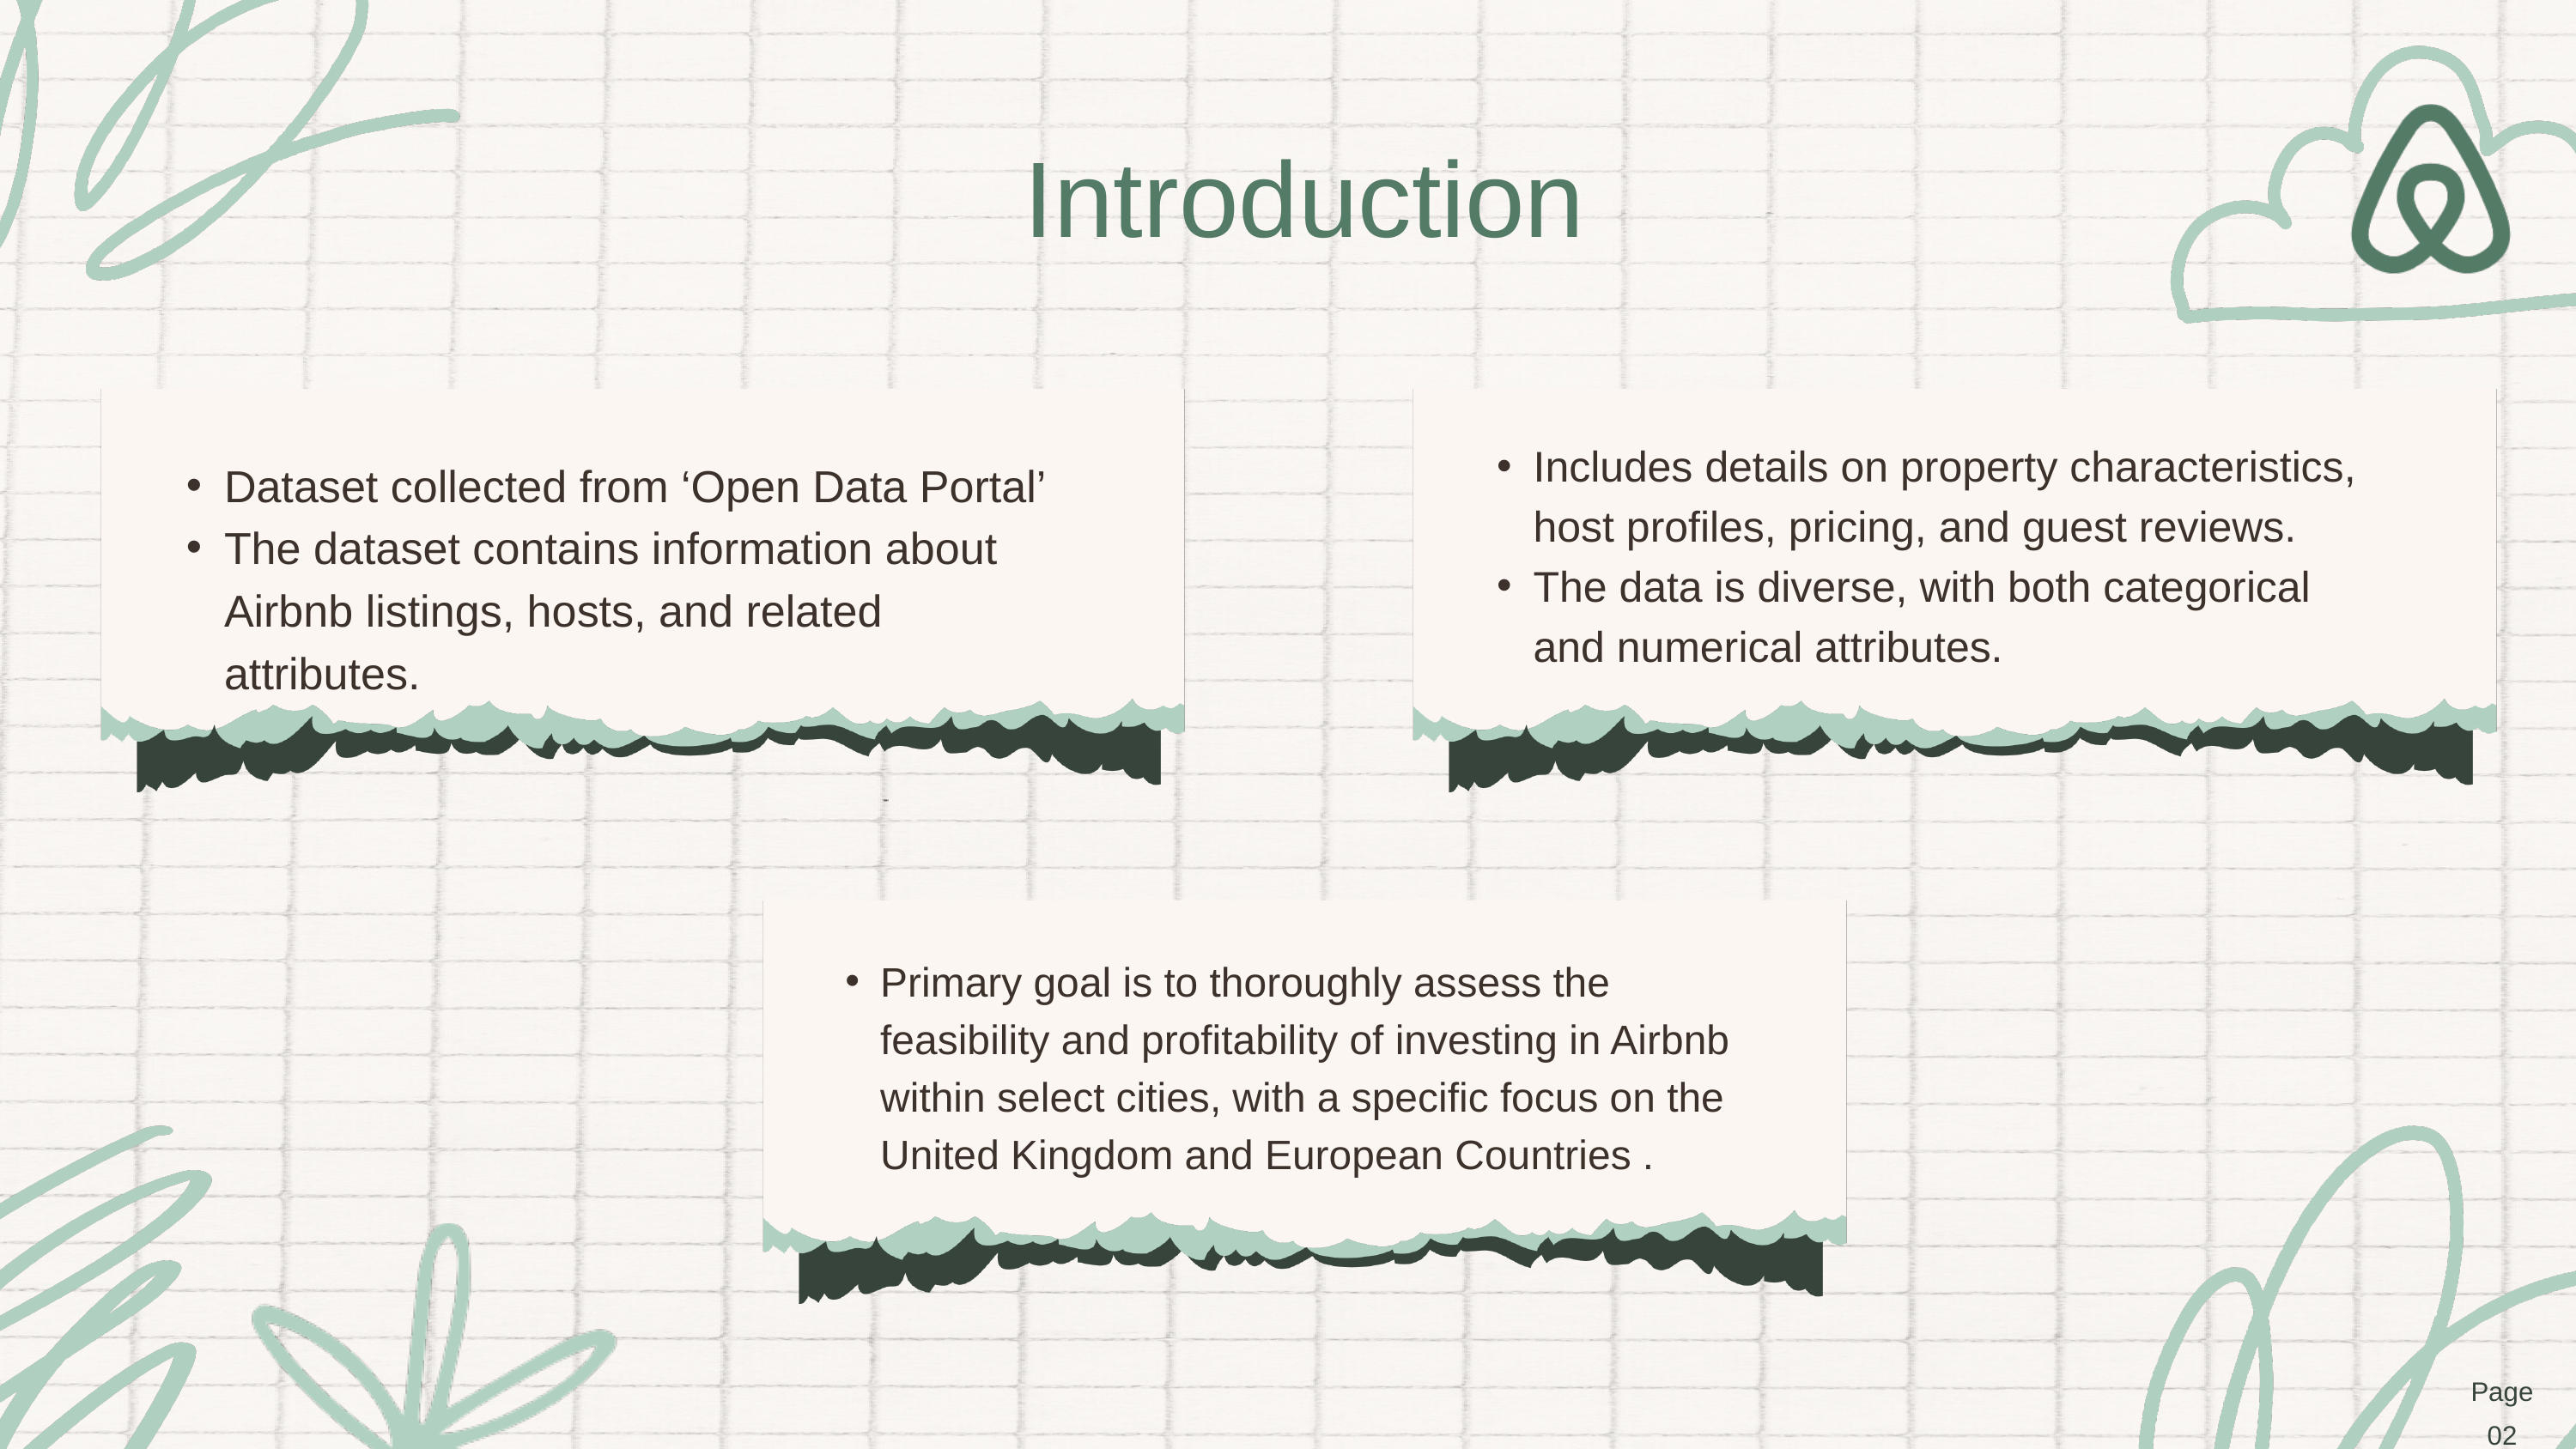

Introduction

Includes details on property characteristics, host profiles, pricing, and guest reviews.
The data is diverse, with both categorical and numerical attributes.
Dataset collected from ‘Open Data Portal’
The dataset contains information about Airbnb listings, hosts, and related attributes.

Primary goal is to thoroughly assess the feasibility and profitability of investing in Airbnb within select cities, with a specific focus on the United Kingdom and European Countries .

Page 02